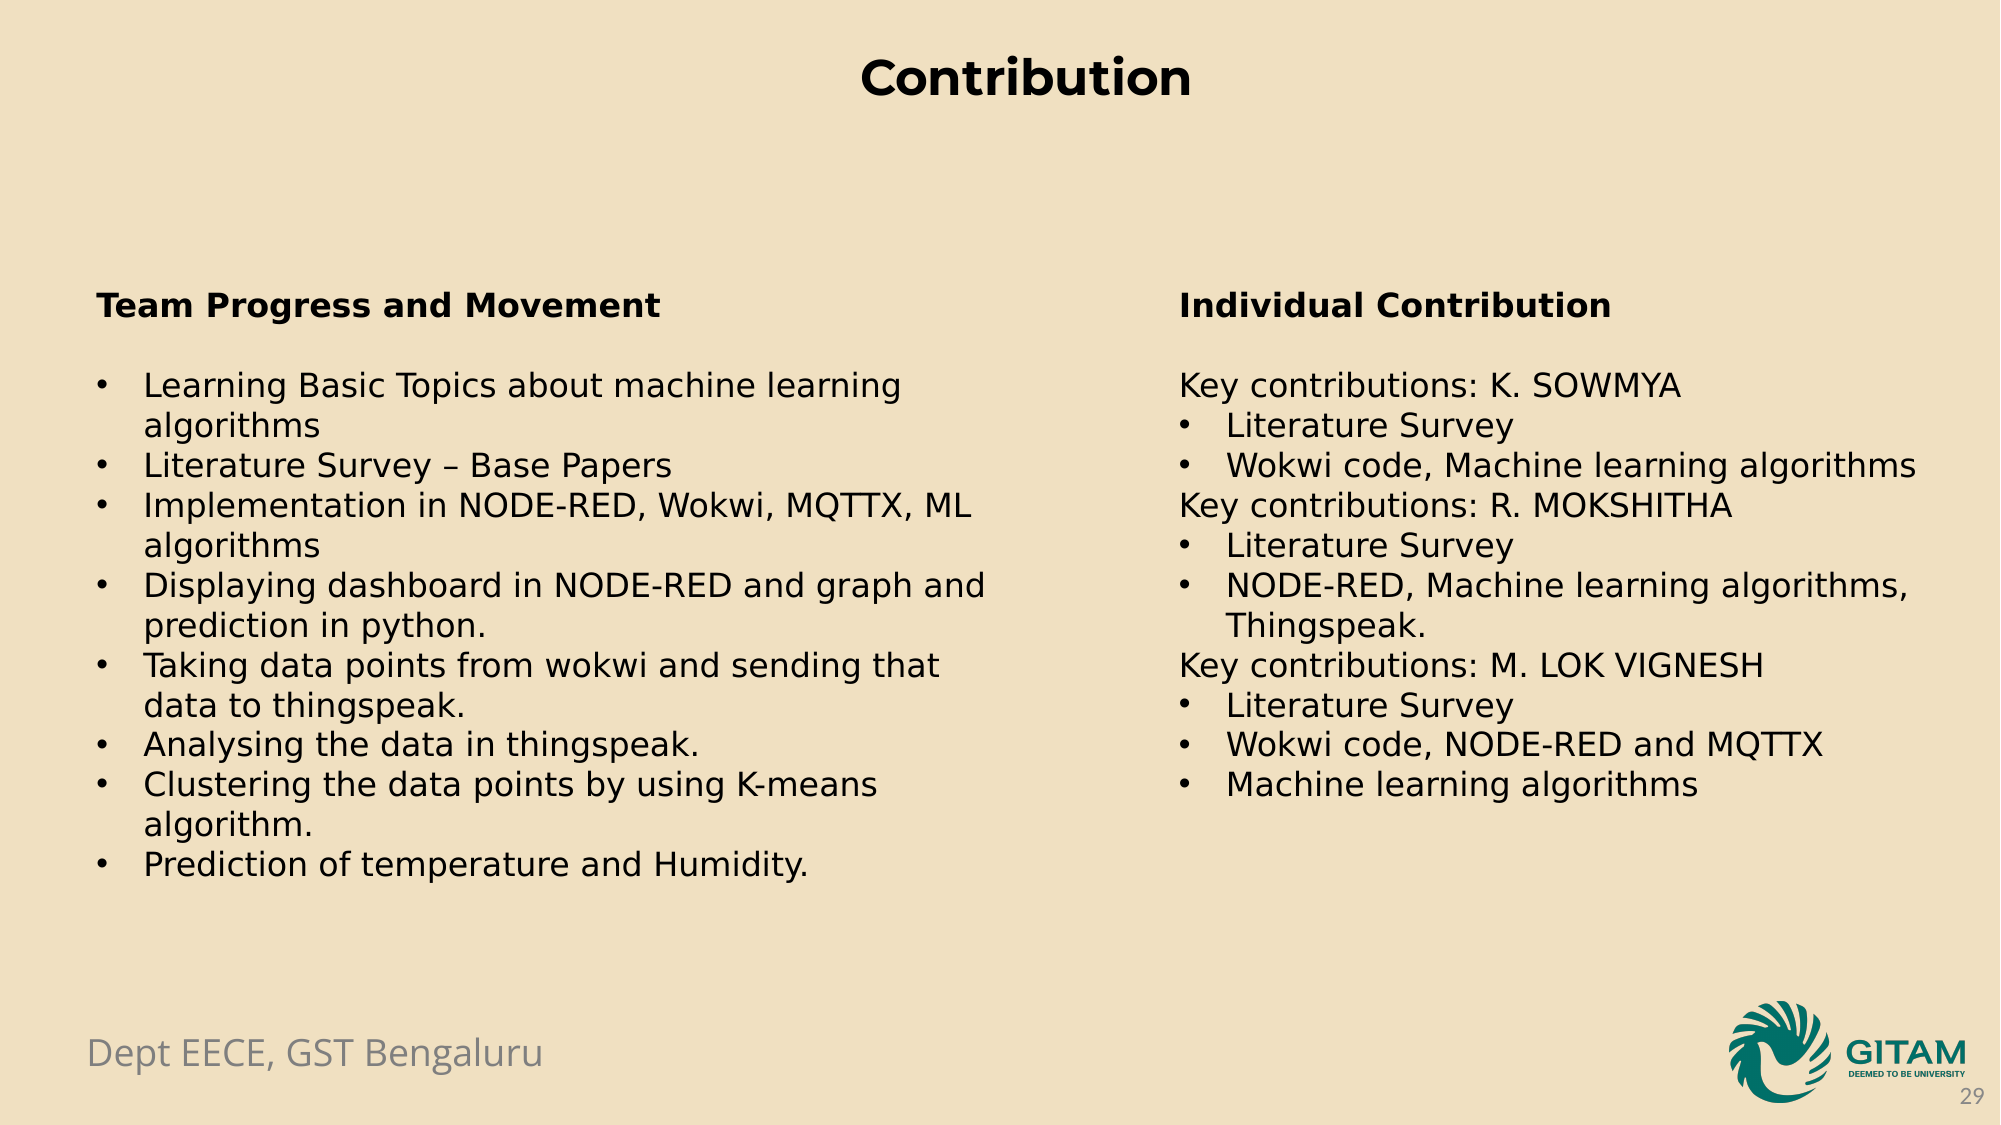

Contribution
Team Progress and Movement

Learning Basic Topics about machine learning algorithms
Literature Survey – Base Papers
Implementation in NODE-RED, Wokwi, MQTTX, ML algorithms
Displaying dashboard in NODE-RED and graph and prediction in python.
Taking data points from wokwi and sending that data to thingspeak.
Analysing the data in thingspeak.
Clustering the data points by using K-means algorithm.
Prediction of temperature and Humidity.

Individual Contribution

Key contributions: K. SOWMYA
Literature Survey
Wokwi code, Machine learning algorithms
Key contributions: R. MOKSHITHA
Literature Survey
NODE-RED, Machine learning algorithms, Thingspeak.
Key contributions: M. LOK VIGNESH
Literature Survey
Wokwi code, NODE-RED and MQTTX
Machine learning algorithms

29